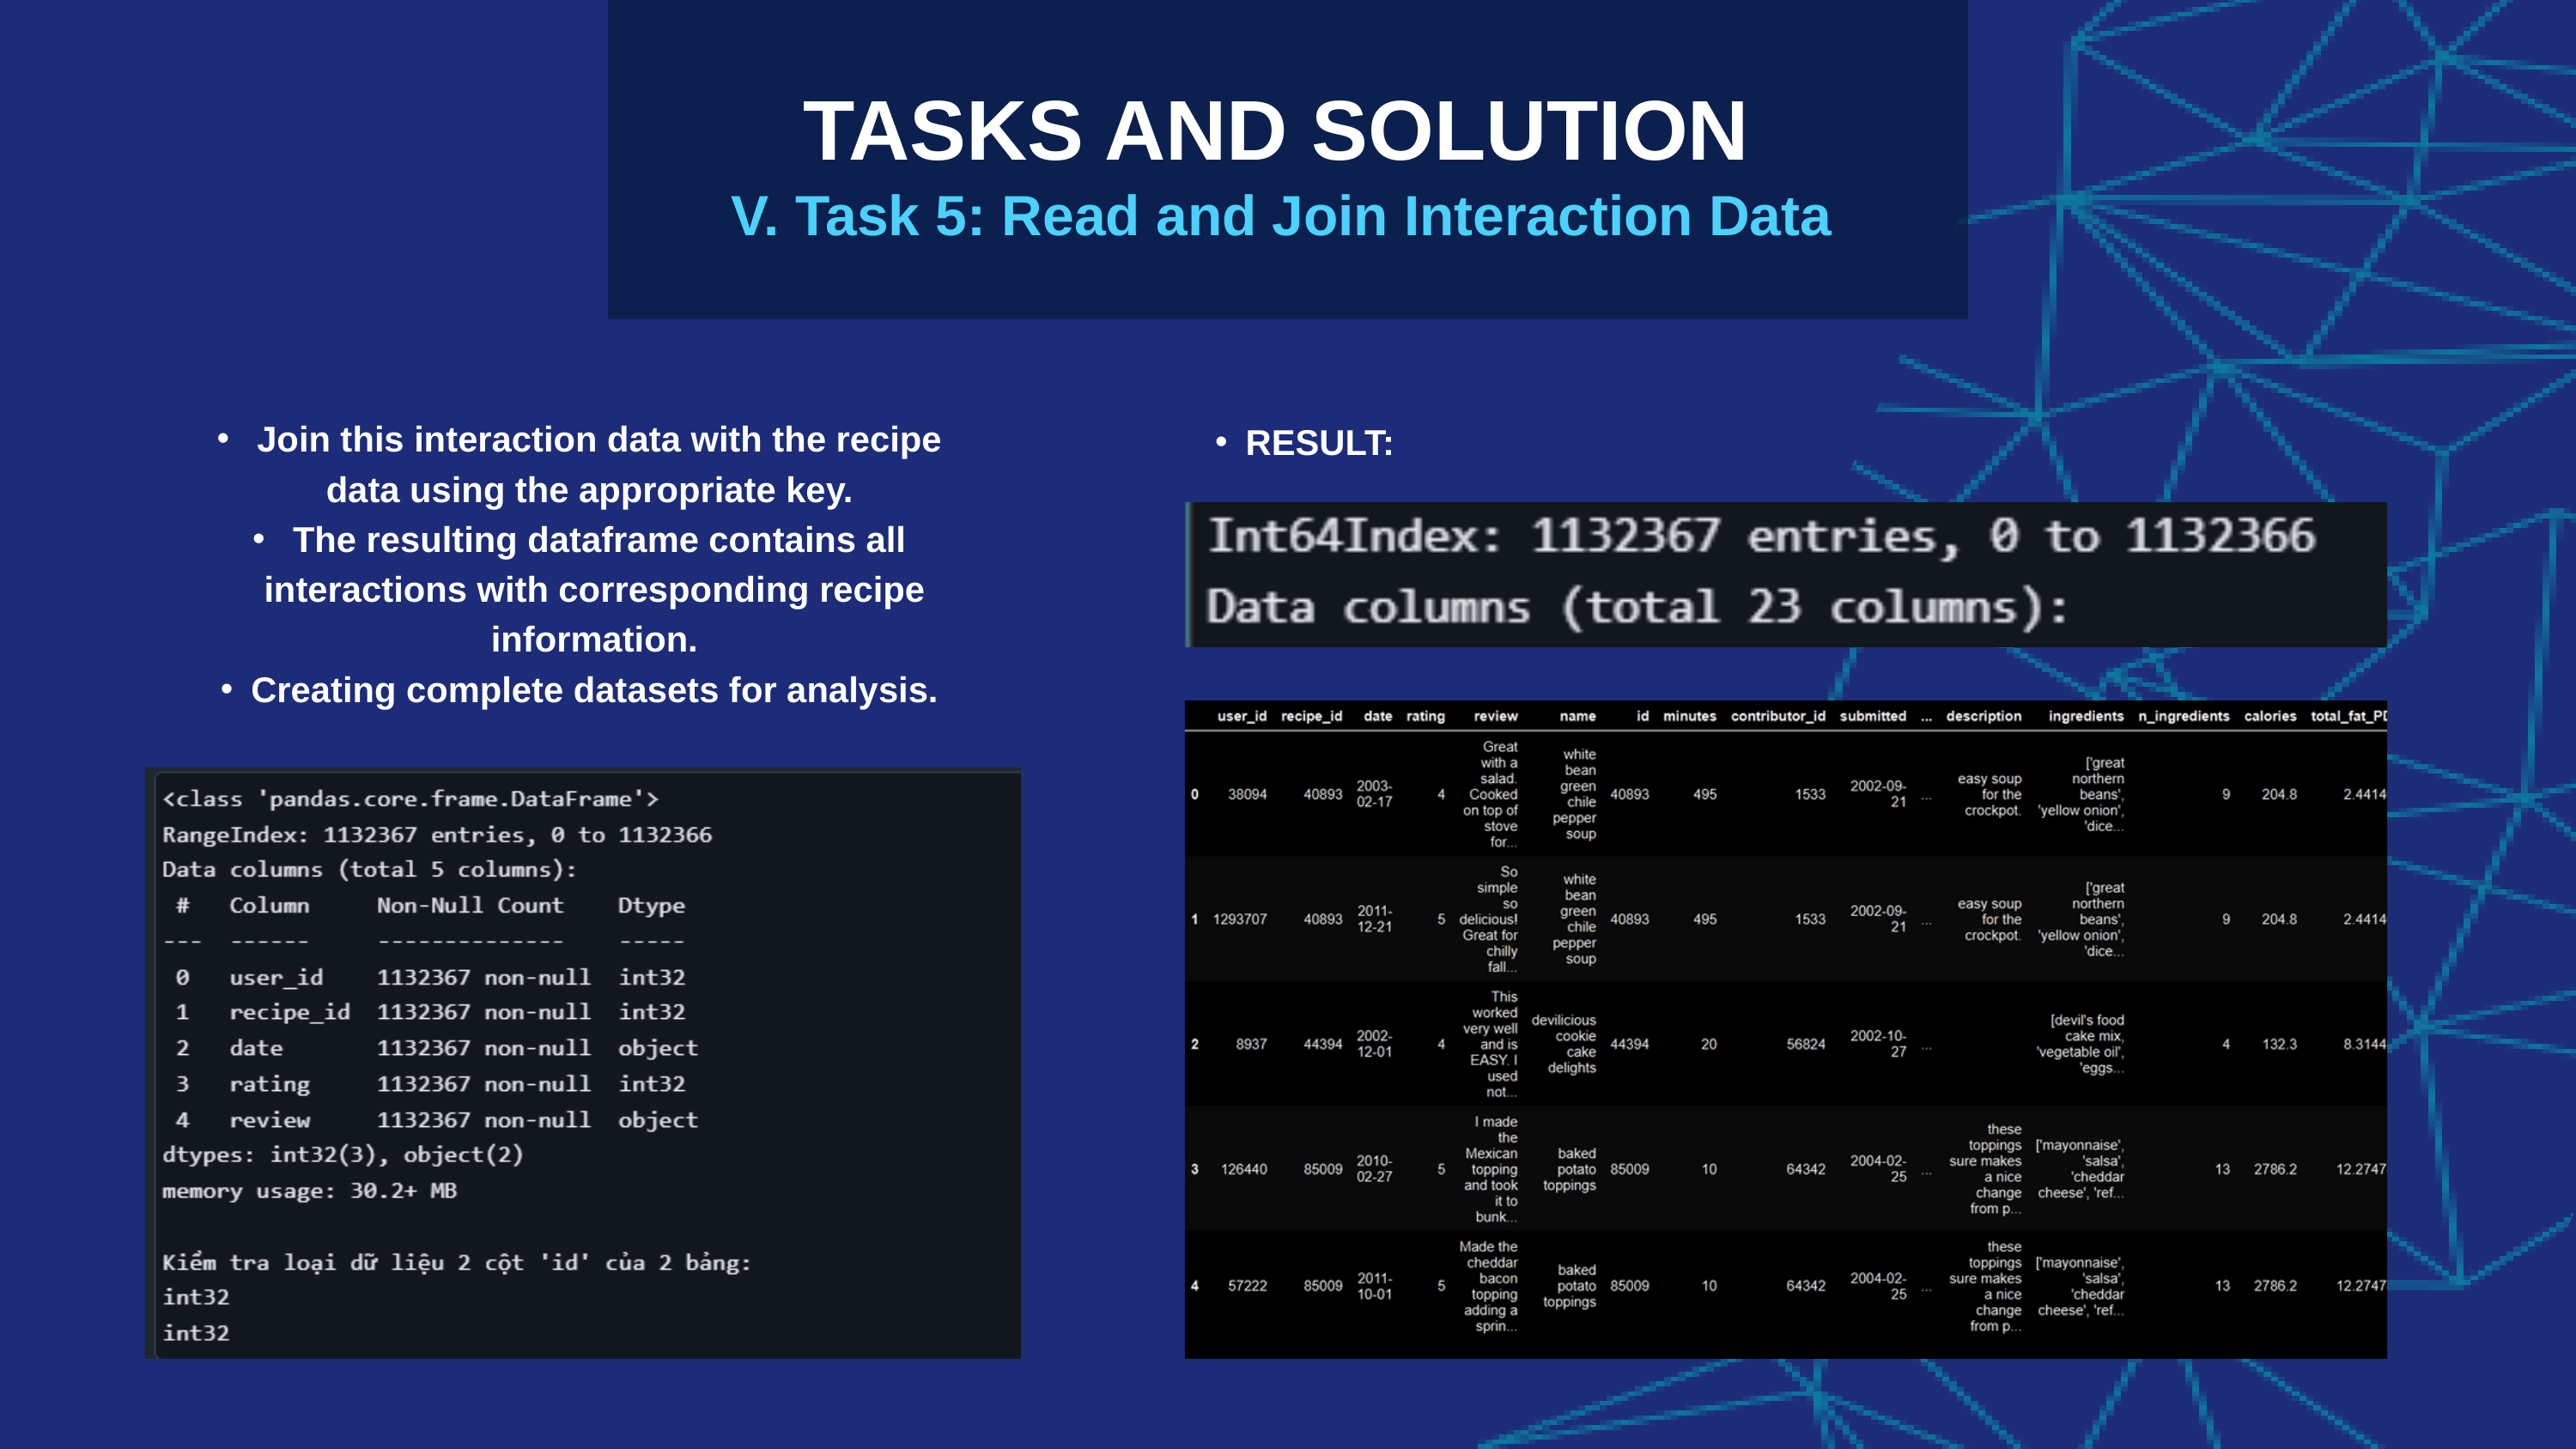

TASKS AND SOLUTION
V. Task 5: Read and Join Interaction Data

 Join this interaction data with the recipe data using the appropriate key.
 The resulting dataframe contains all interactions with corresponding recipe information.
Creating complete datasets for analysis.
RESULT: